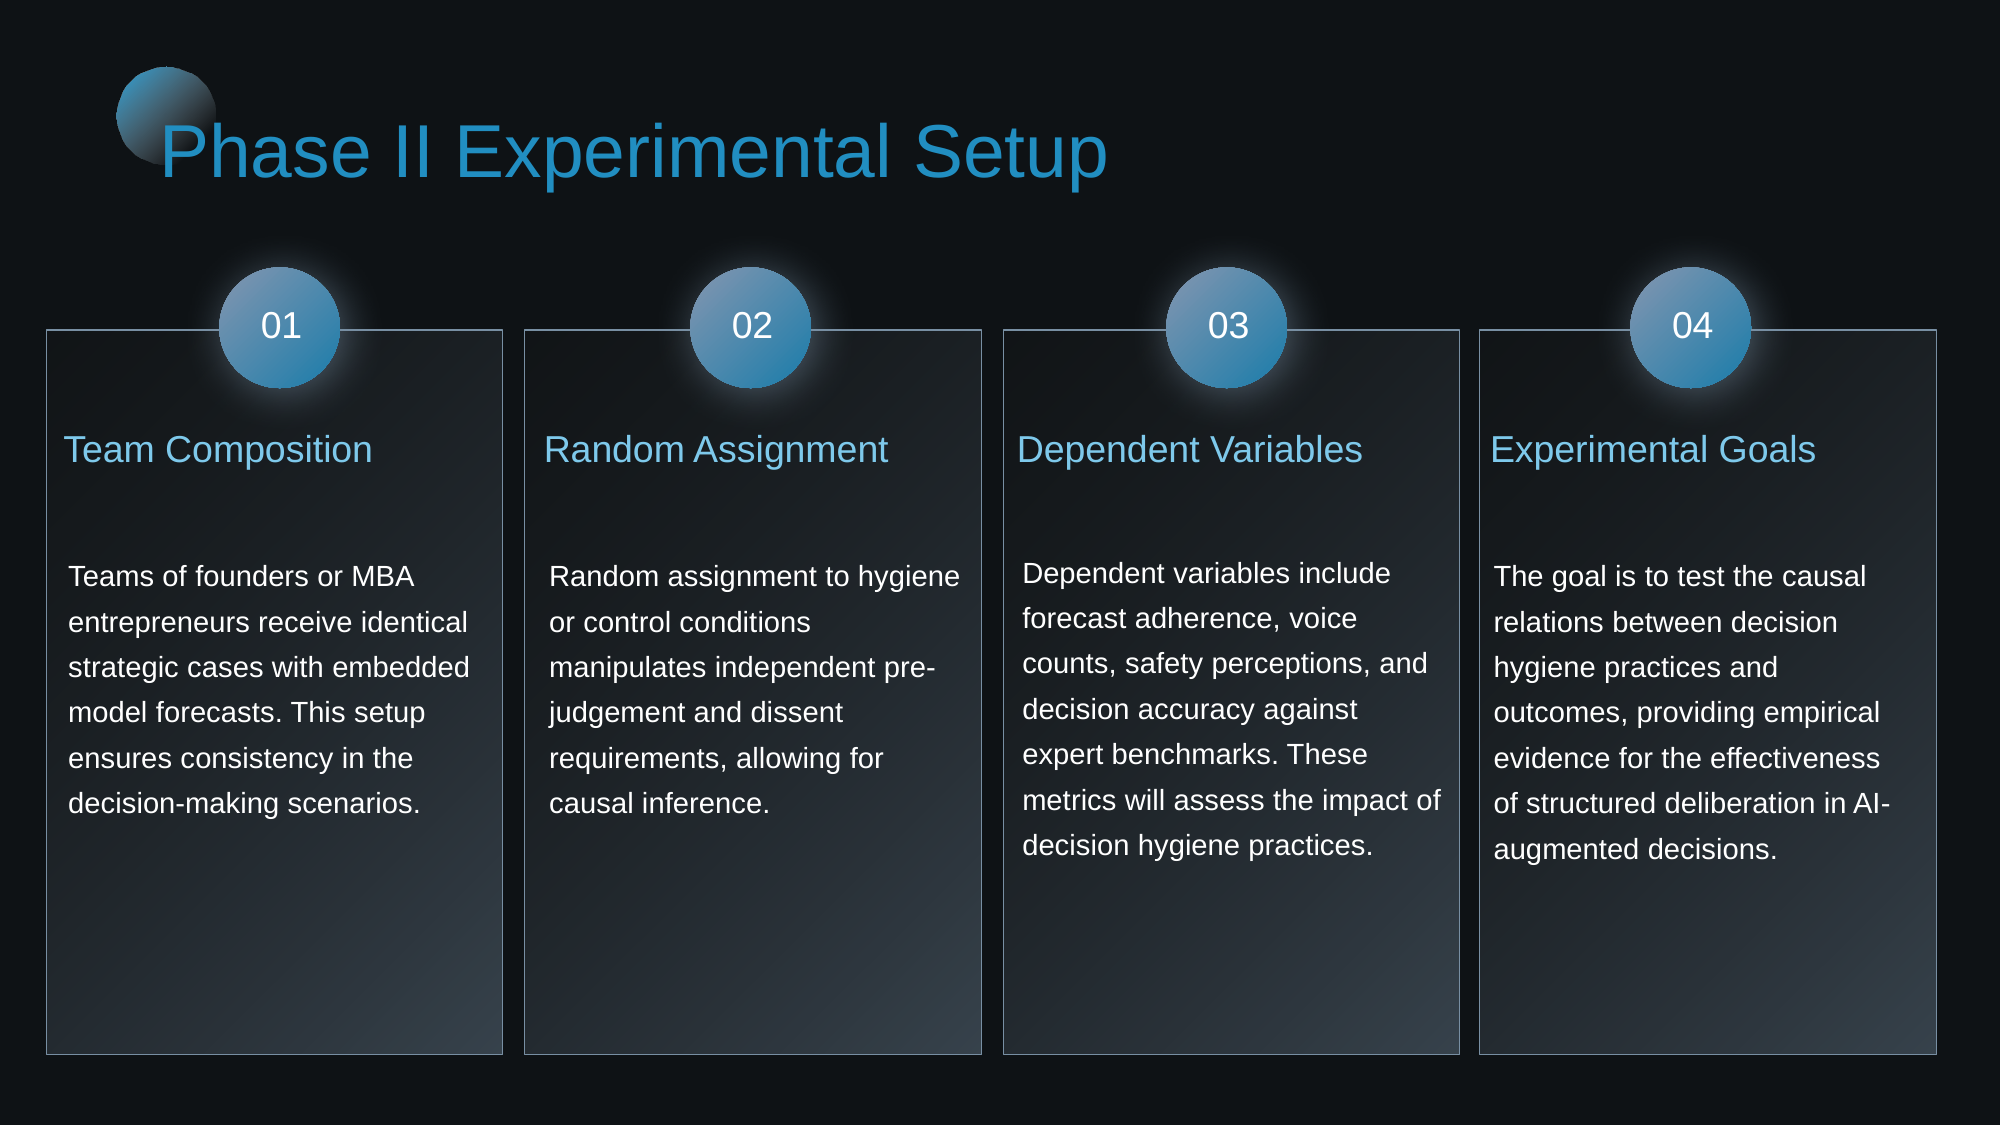

Phase II Experimental Setup

01

02

03

04

Team Composition
Random Assignment
Dependent Variables
Experimental Goals
Dependent variables include forecast adherence, voice counts, safety perceptions, and decision accuracy against expert benchmarks. These metrics will assess the impact of decision hygiene practices.
Teams of founders or MBA entrepreneurs receive identical strategic cases with embedded model forecasts. This setup ensures consistency in the decision-making scenarios.
Random assignment to hygiene or control conditions manipulates independent pre-judgement and dissent requirements, allowing for causal inference.
The goal is to test the causal relations between decision hygiene practices and outcomes, providing empirical evidence for the effectiveness of structured deliberation in AI-augmented decisions.